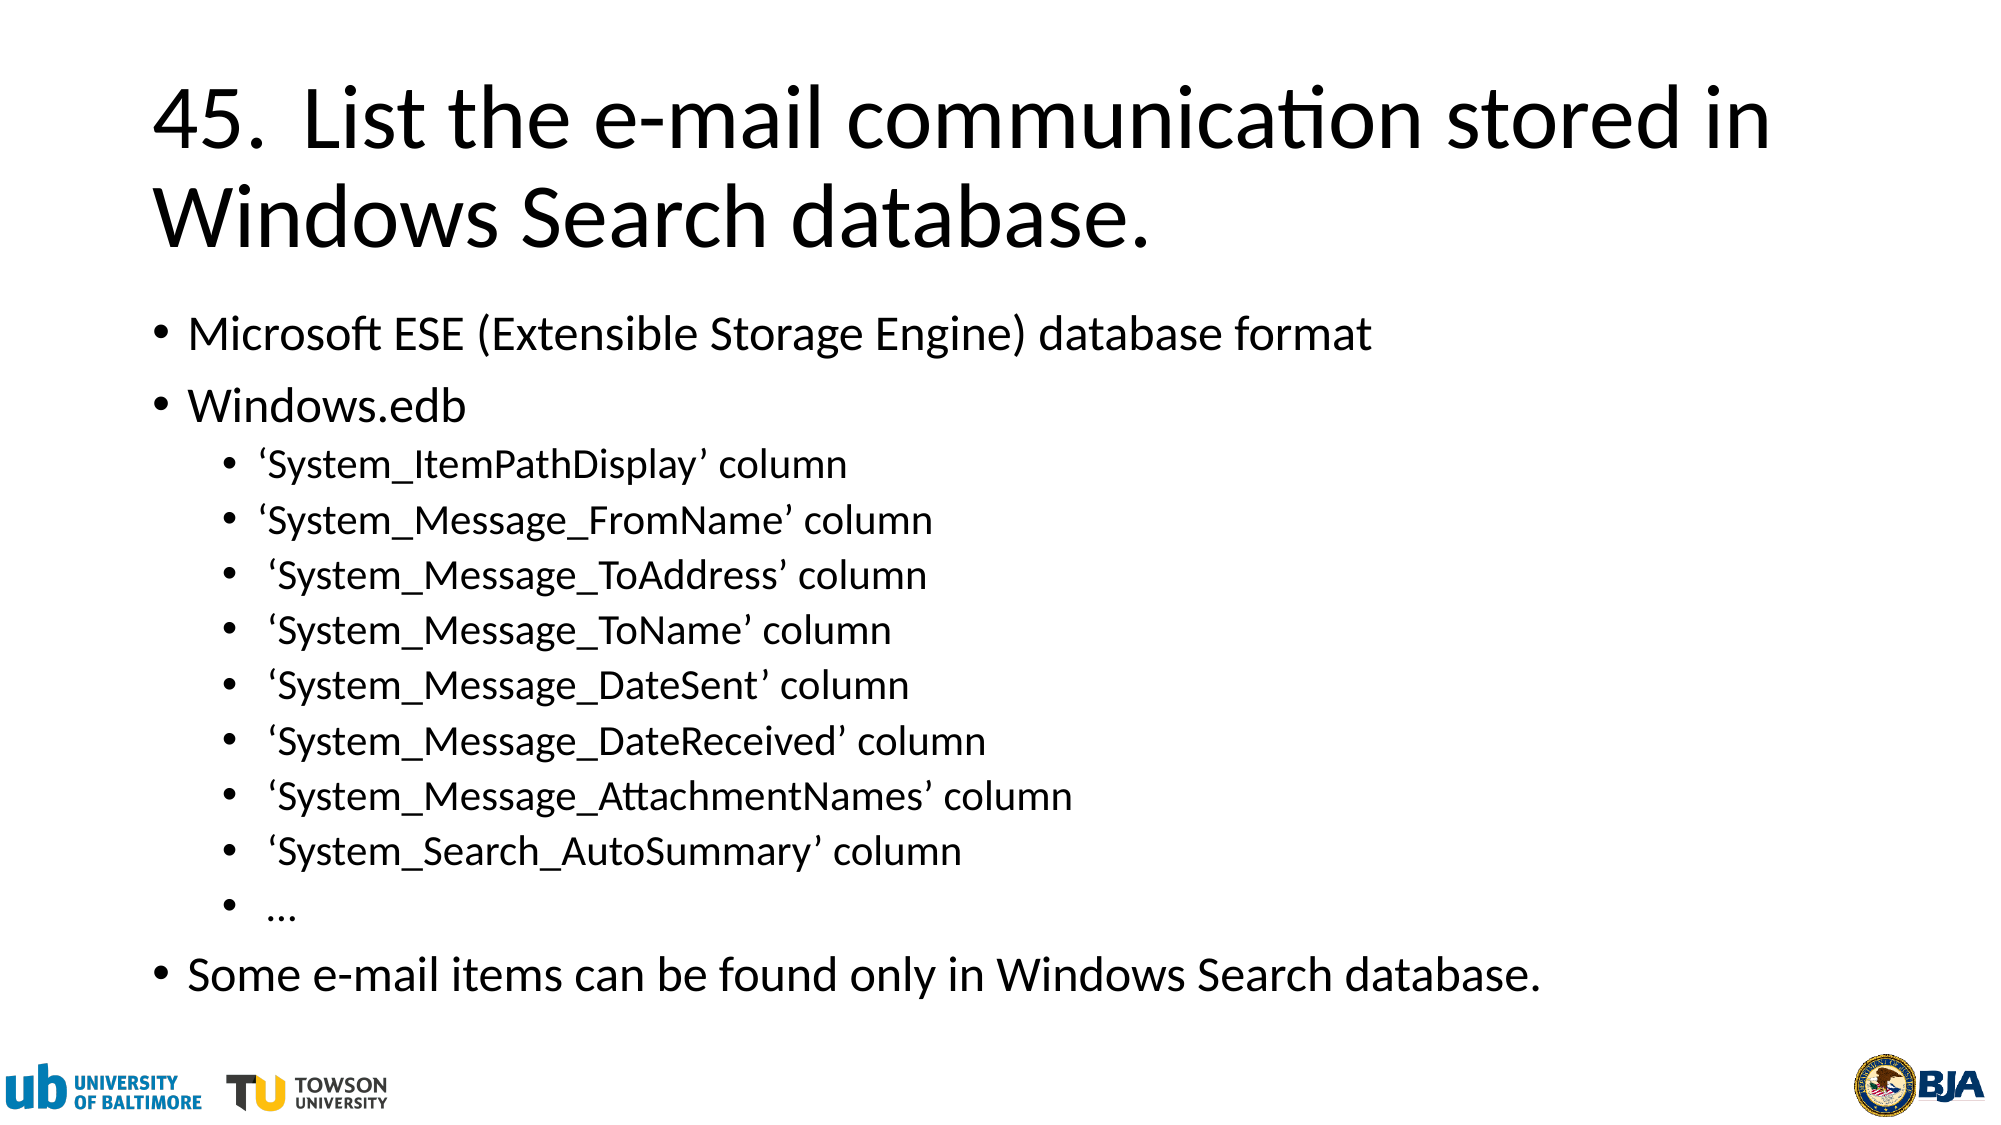

# 45.	List the e-mail communication stored in Windows Search database.
Microsoft ESE (Extensible Storage Engine) database format
Windows.edb
‘System_ItemPathDisplay’ column
‘System_Message_FromName’ column
 ‘System_Message_ToAddress’ column
 ‘System_Message_ToName’ column
 ‘System_Message_DateSent’ column
 ‘System_Message_DateReceived’ column
 ‘System_Message_AttachmentNames’ column
 ‘System_Search_AutoSummary’ column
 …
Some e-mail items can be found only in Windows Search database.